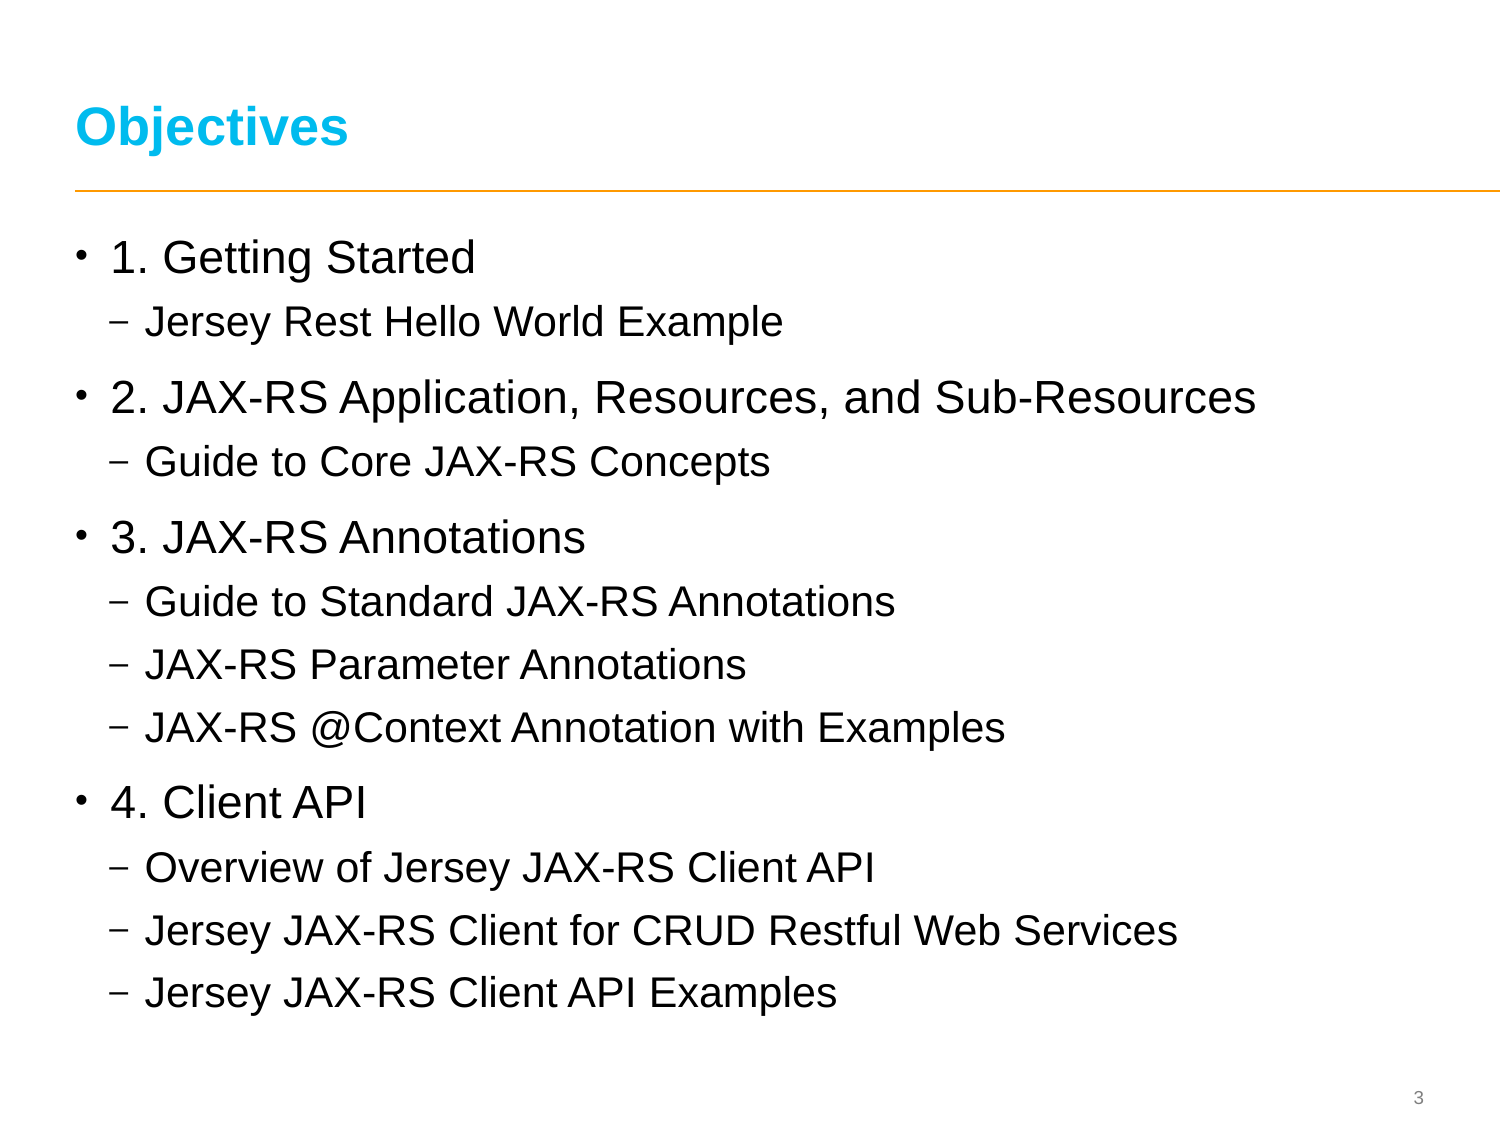

# Objectives
1. Getting Started
Jersey Rest Hello World Example
2. JAX-RS Application, Resources, and Sub-Resources
Guide to Core JAX-RS Concepts
3. JAX-RS Annotations
Guide to Standard JAX-RS Annotations
JAX-RS Parameter Annotations
JAX-RS @Context Annotation with Examples
4. Client API
Overview of Jersey JAX-RS Client API
Jersey JAX-RS Client for CRUD Restful Web Services
Jersey JAX-RS Client API Examples